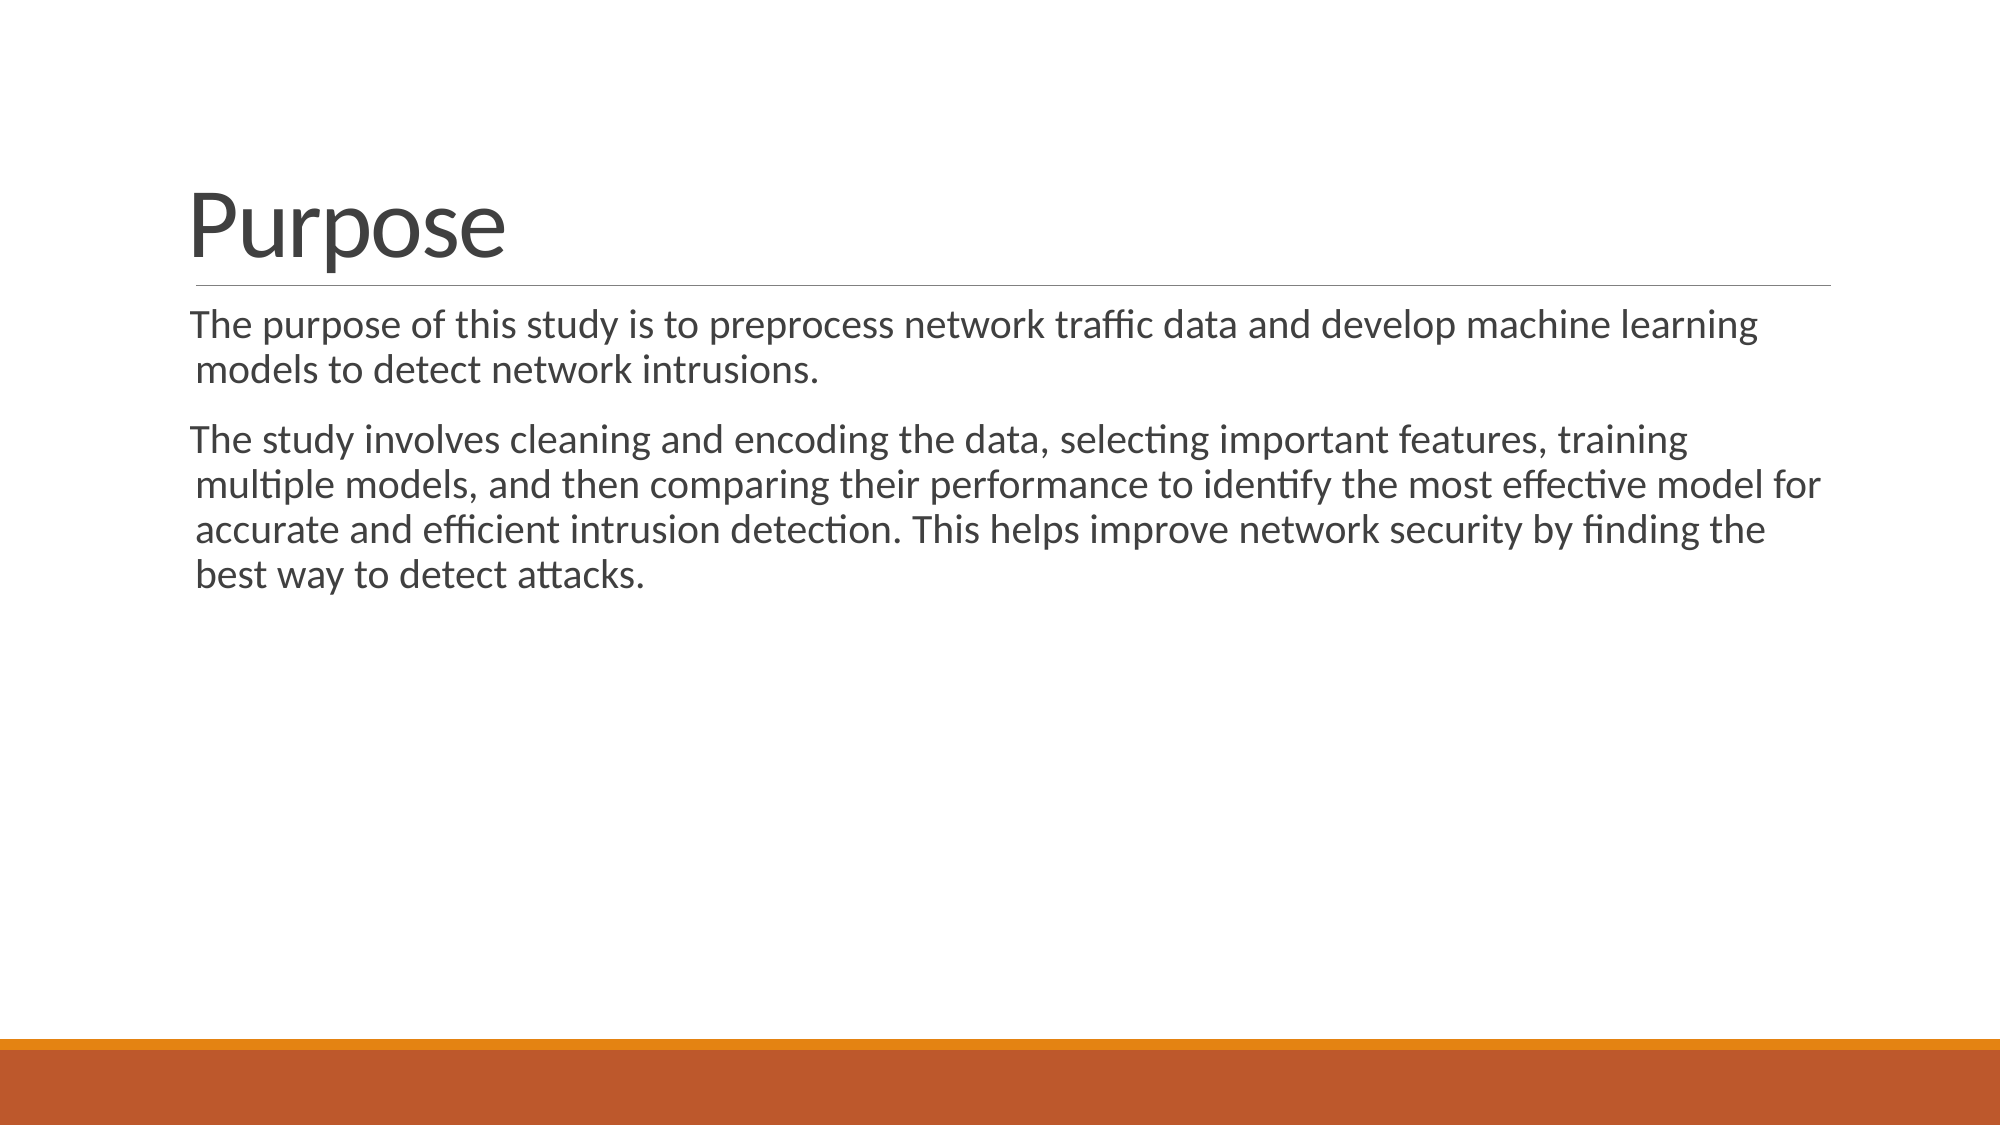

# Purpose
 The purpose of this study is to preprocess network traffic data and develop machine learning models to detect network intrusions.
 The study involves cleaning and encoding the data, selecting important features, training multiple models, and then comparing their performance to identify the most effective model for accurate and efficient intrusion detection. This helps improve network security by finding the best way to detect attacks.